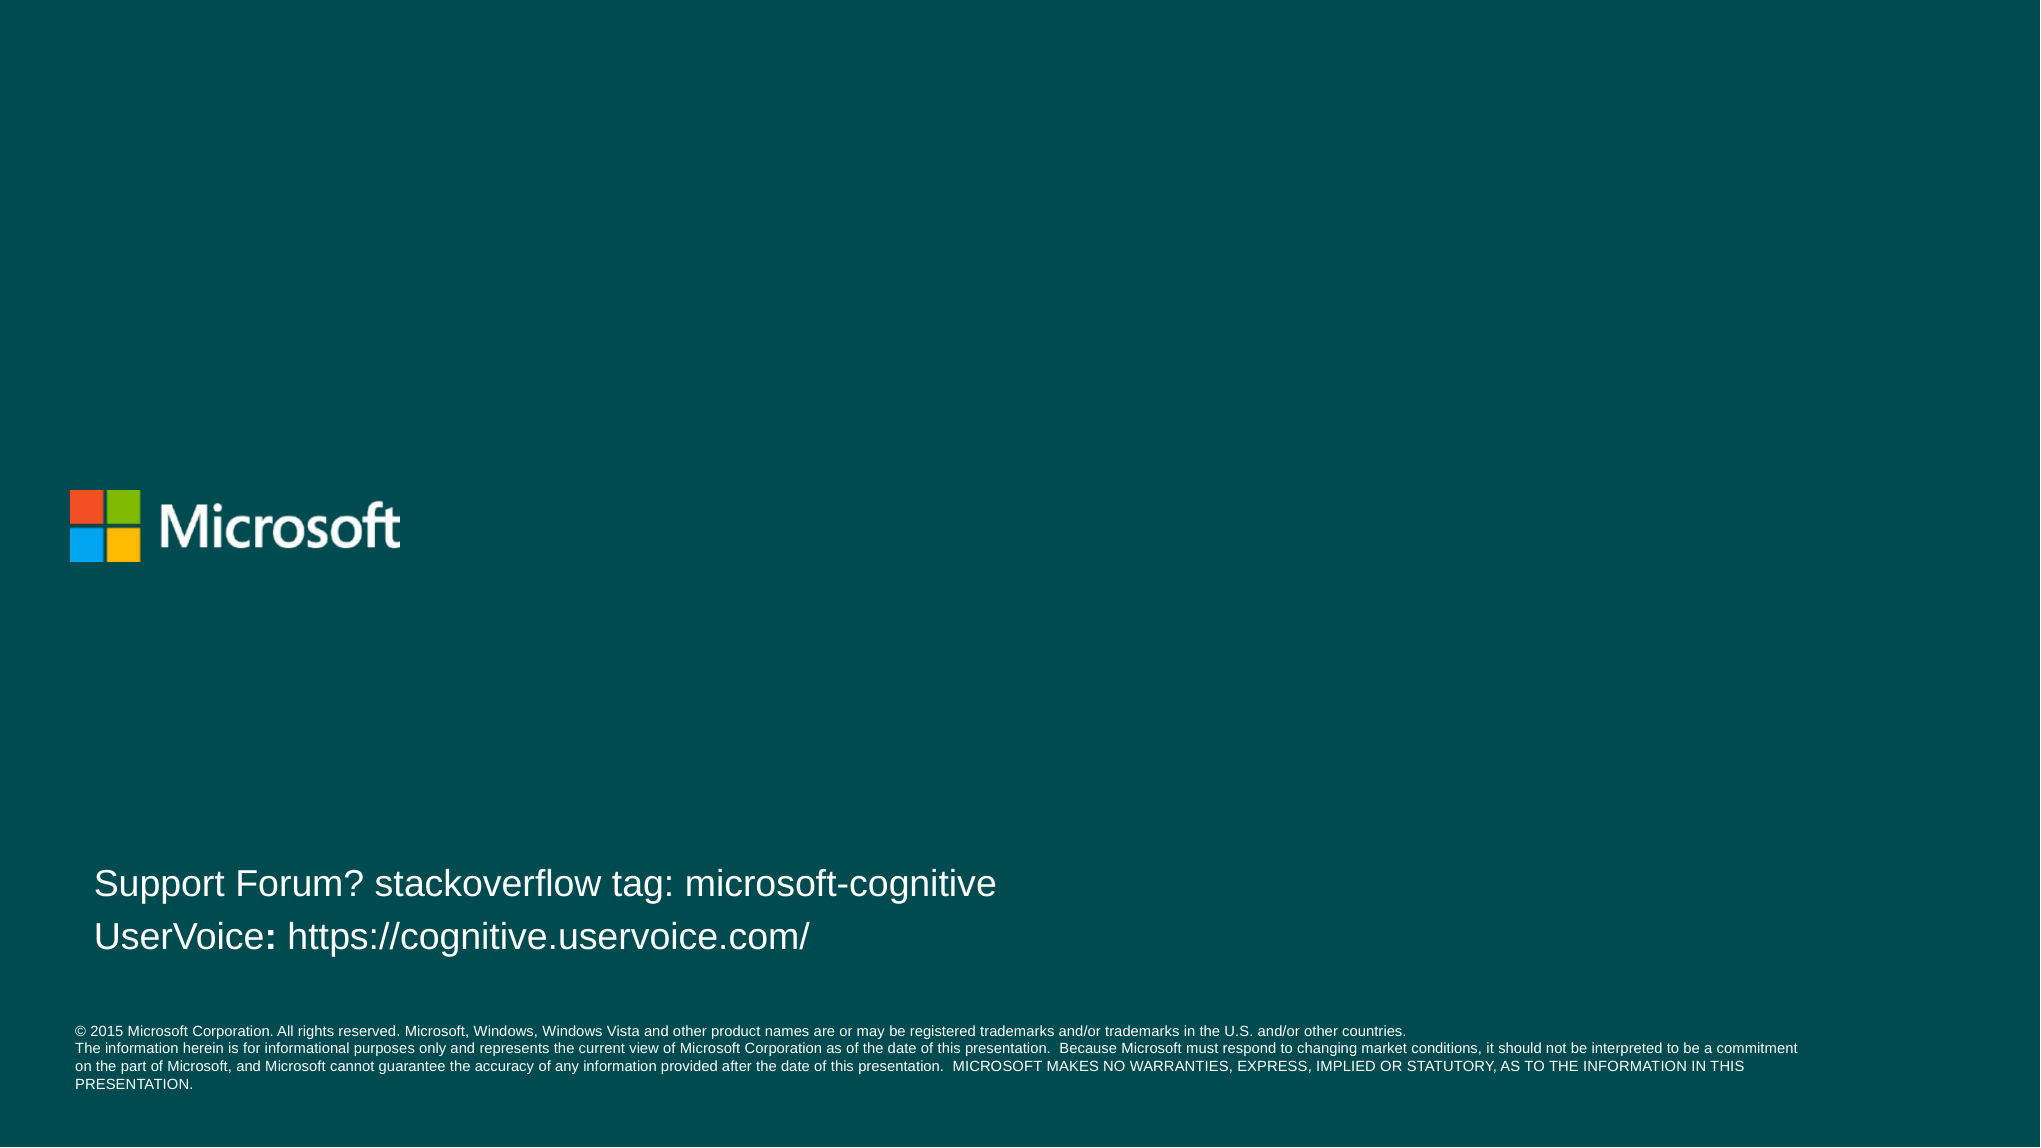

Support Forum? stackoverflow tag: microsoft-cognitive
UserVoice: https://cognitive.uservoice.com/